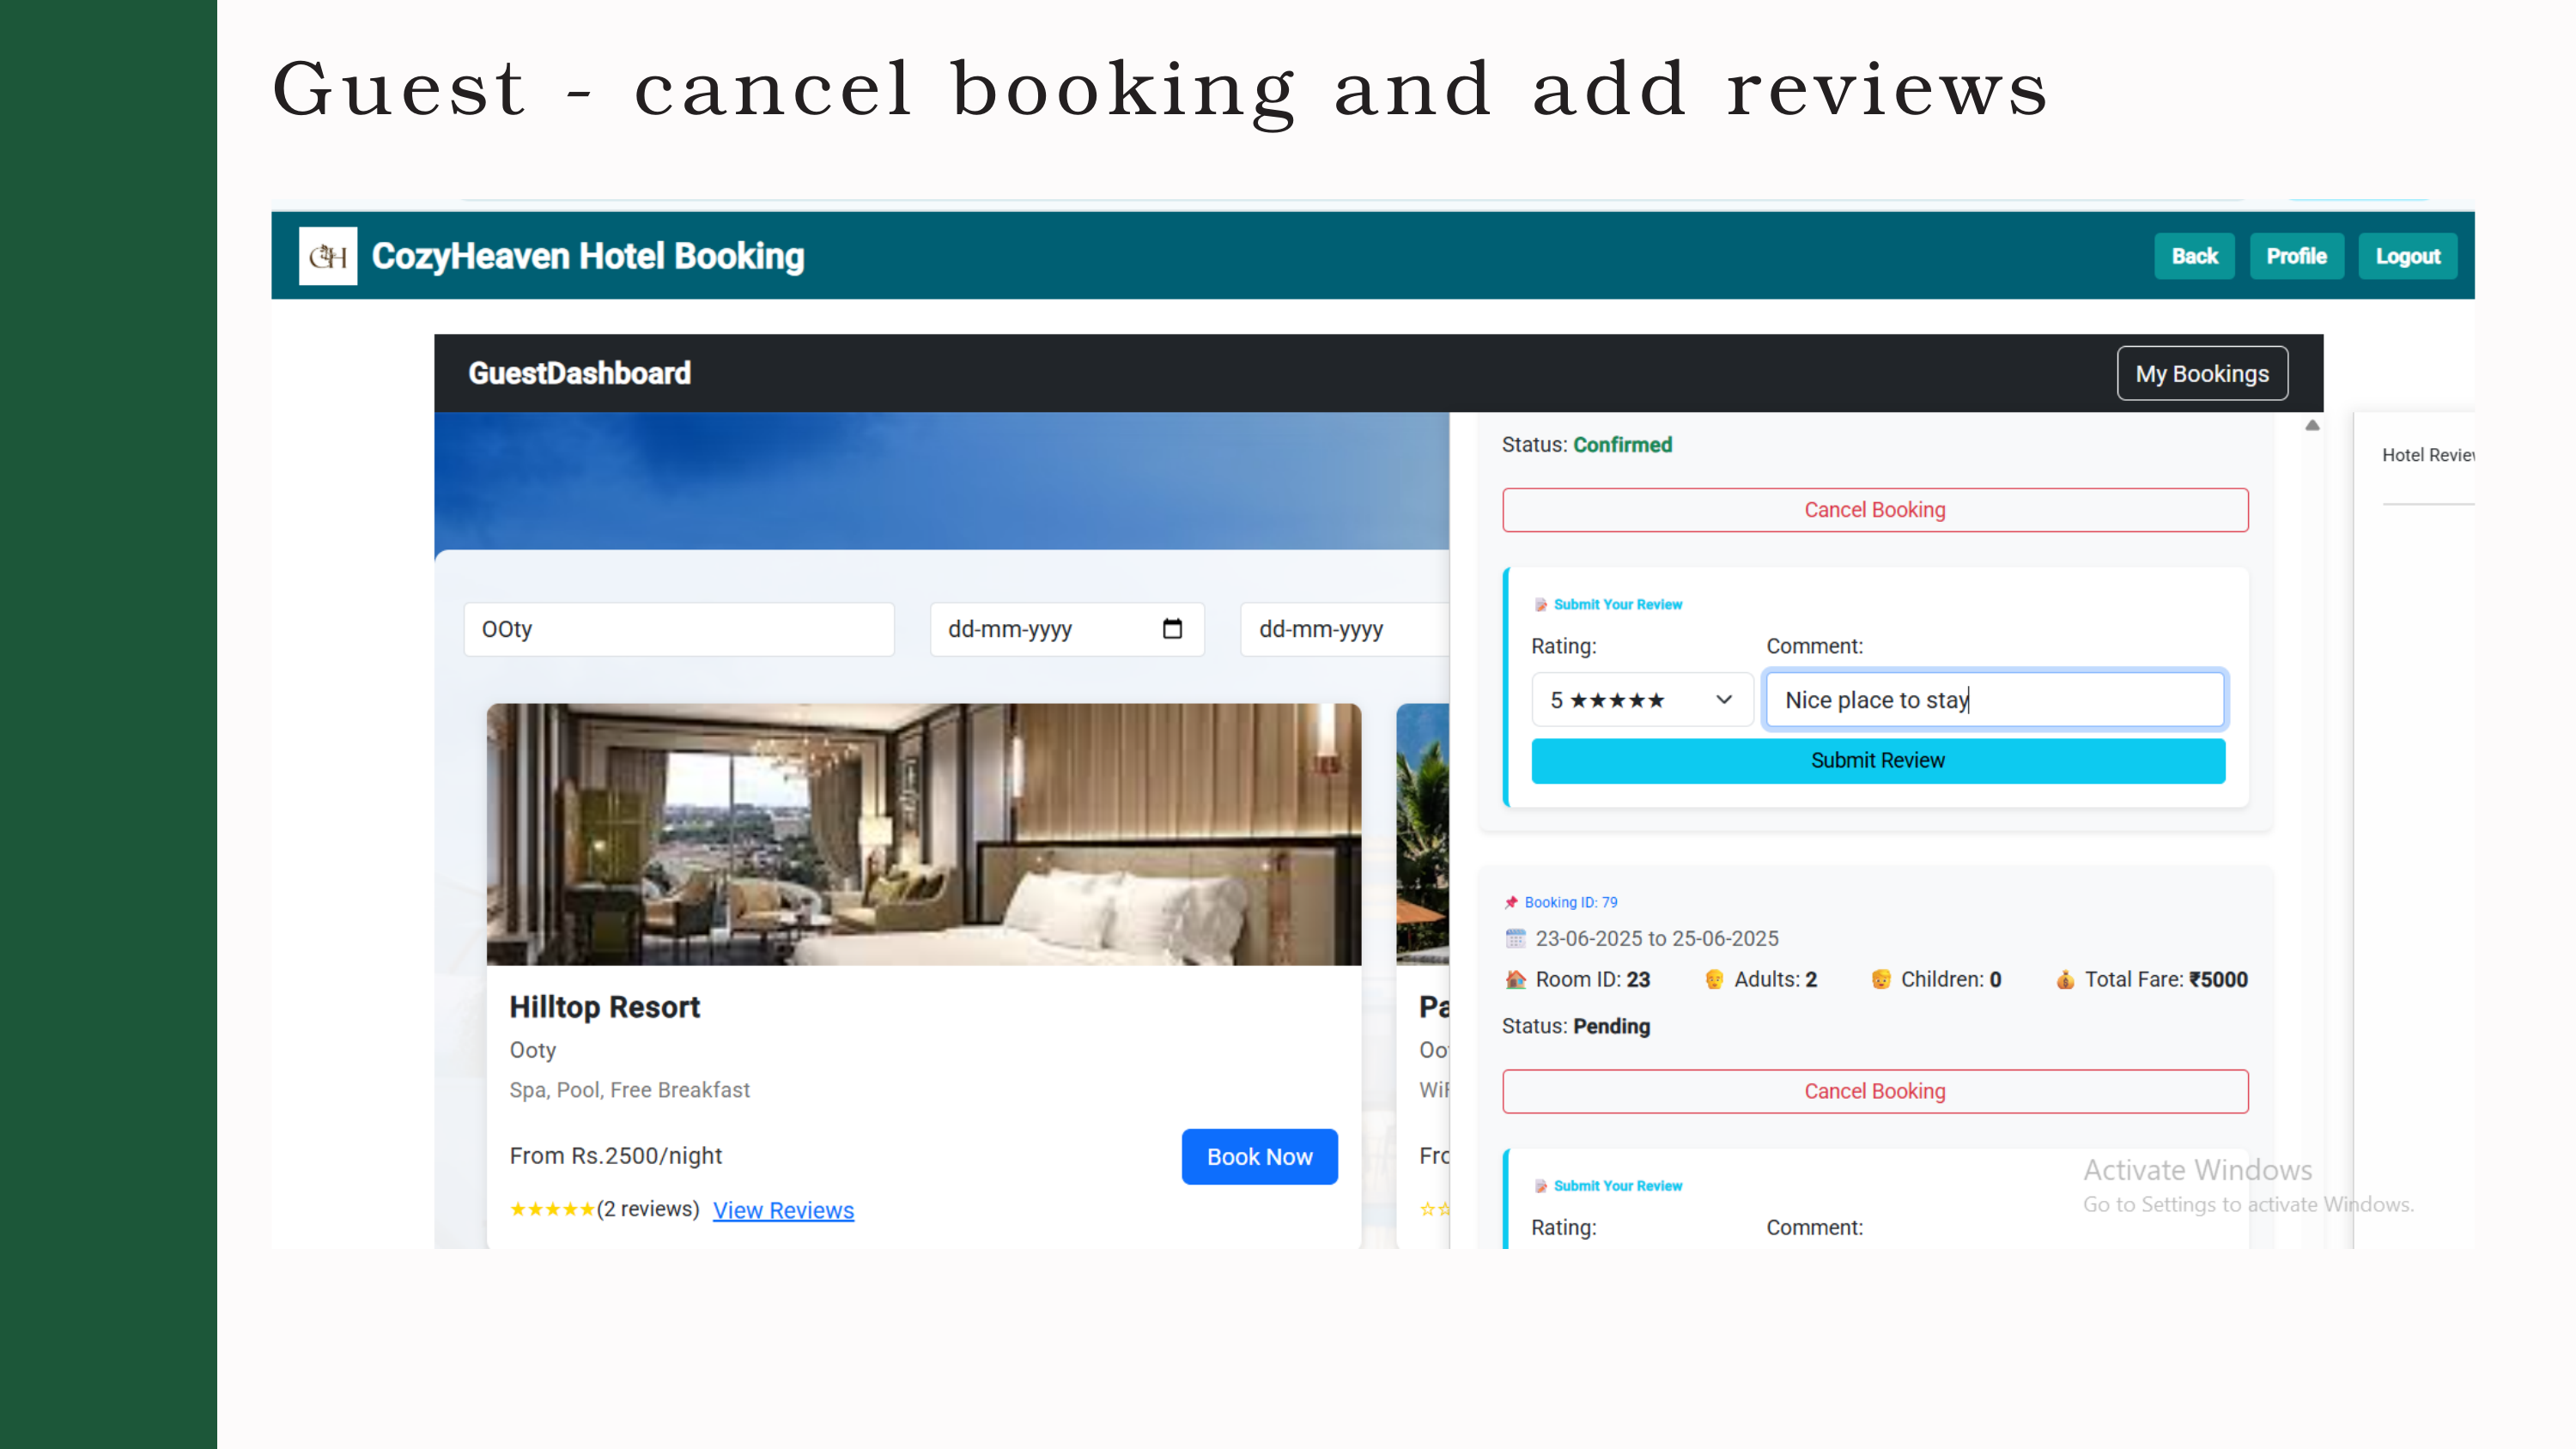

Guest - cancel booking and add reviews